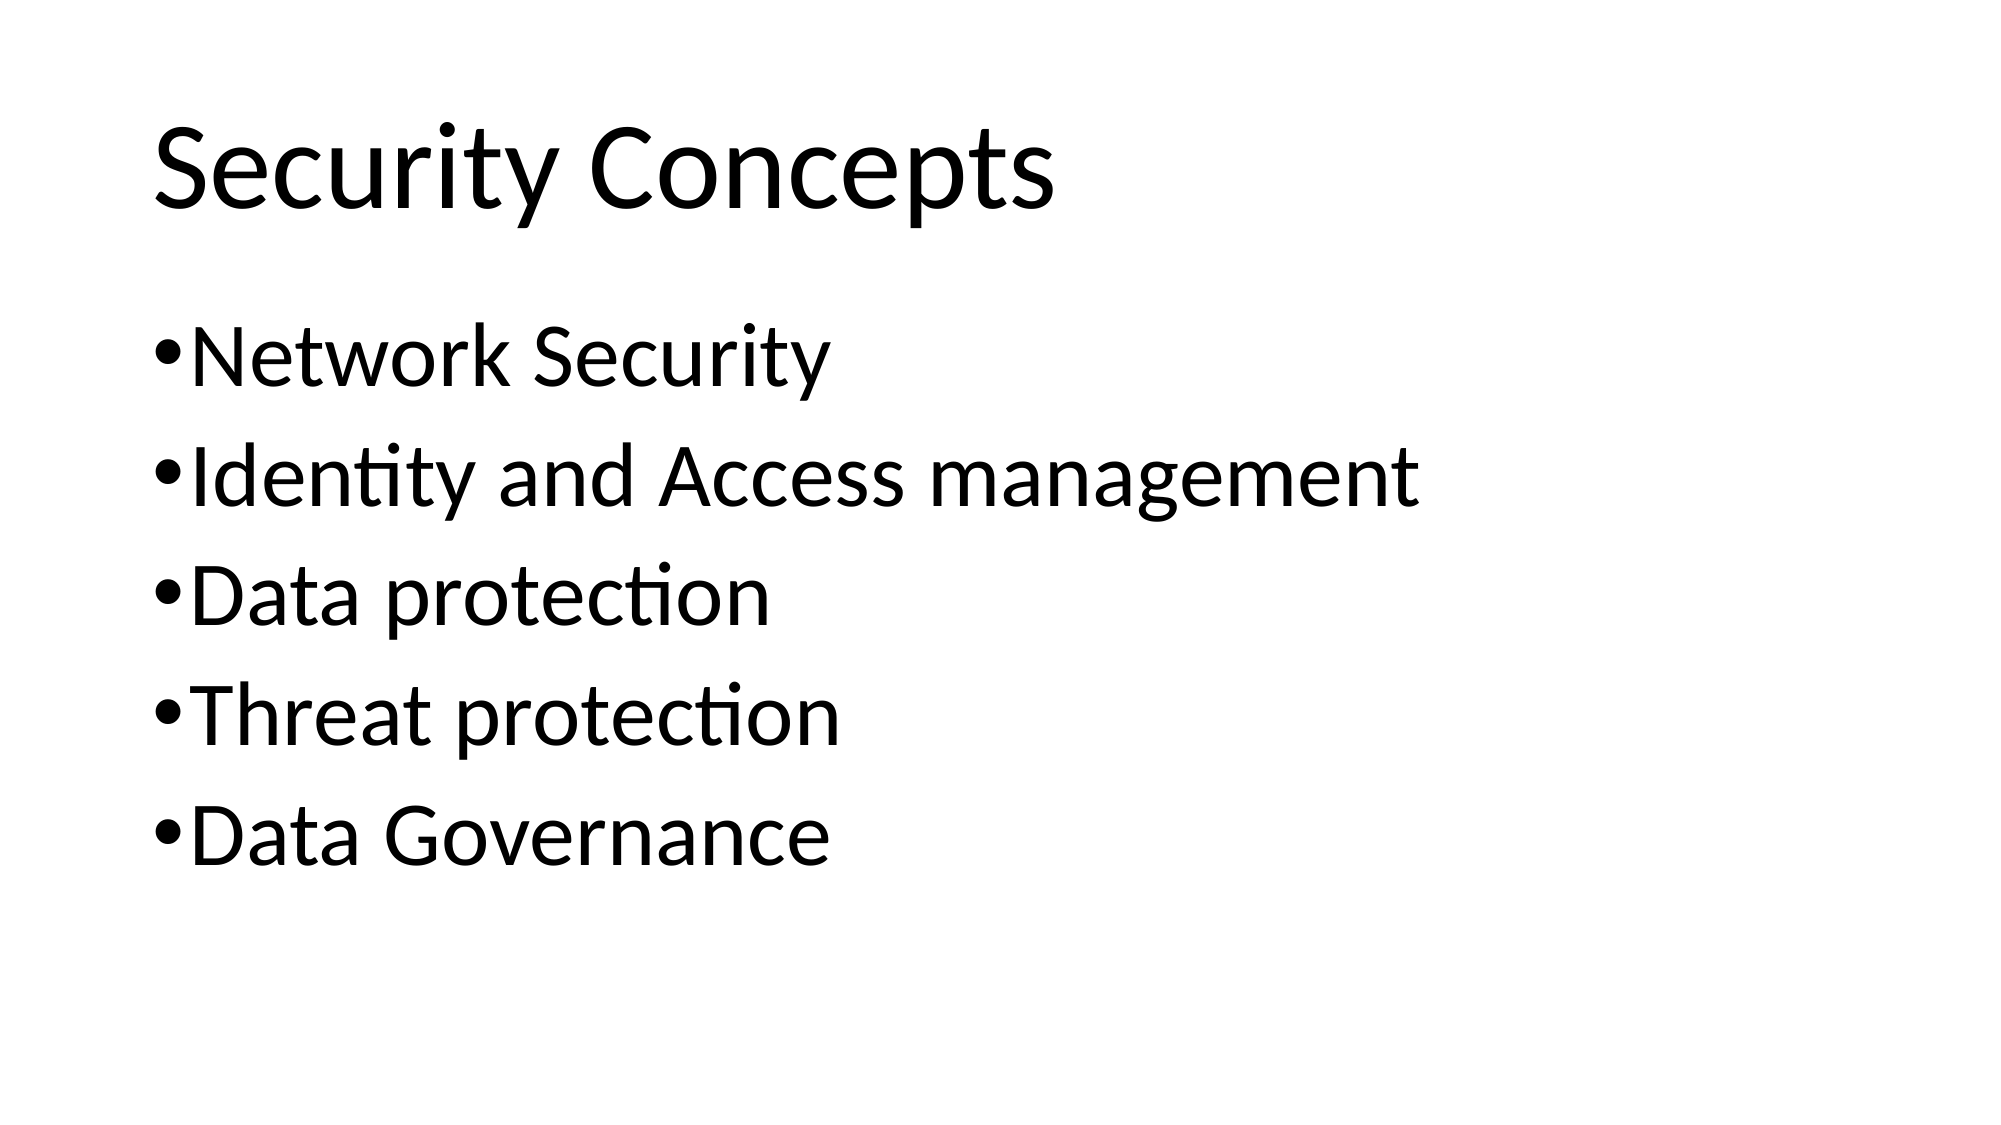

# Security Concepts
Network Security
Identity and Access management
Data protection
Threat protection
Data Governance